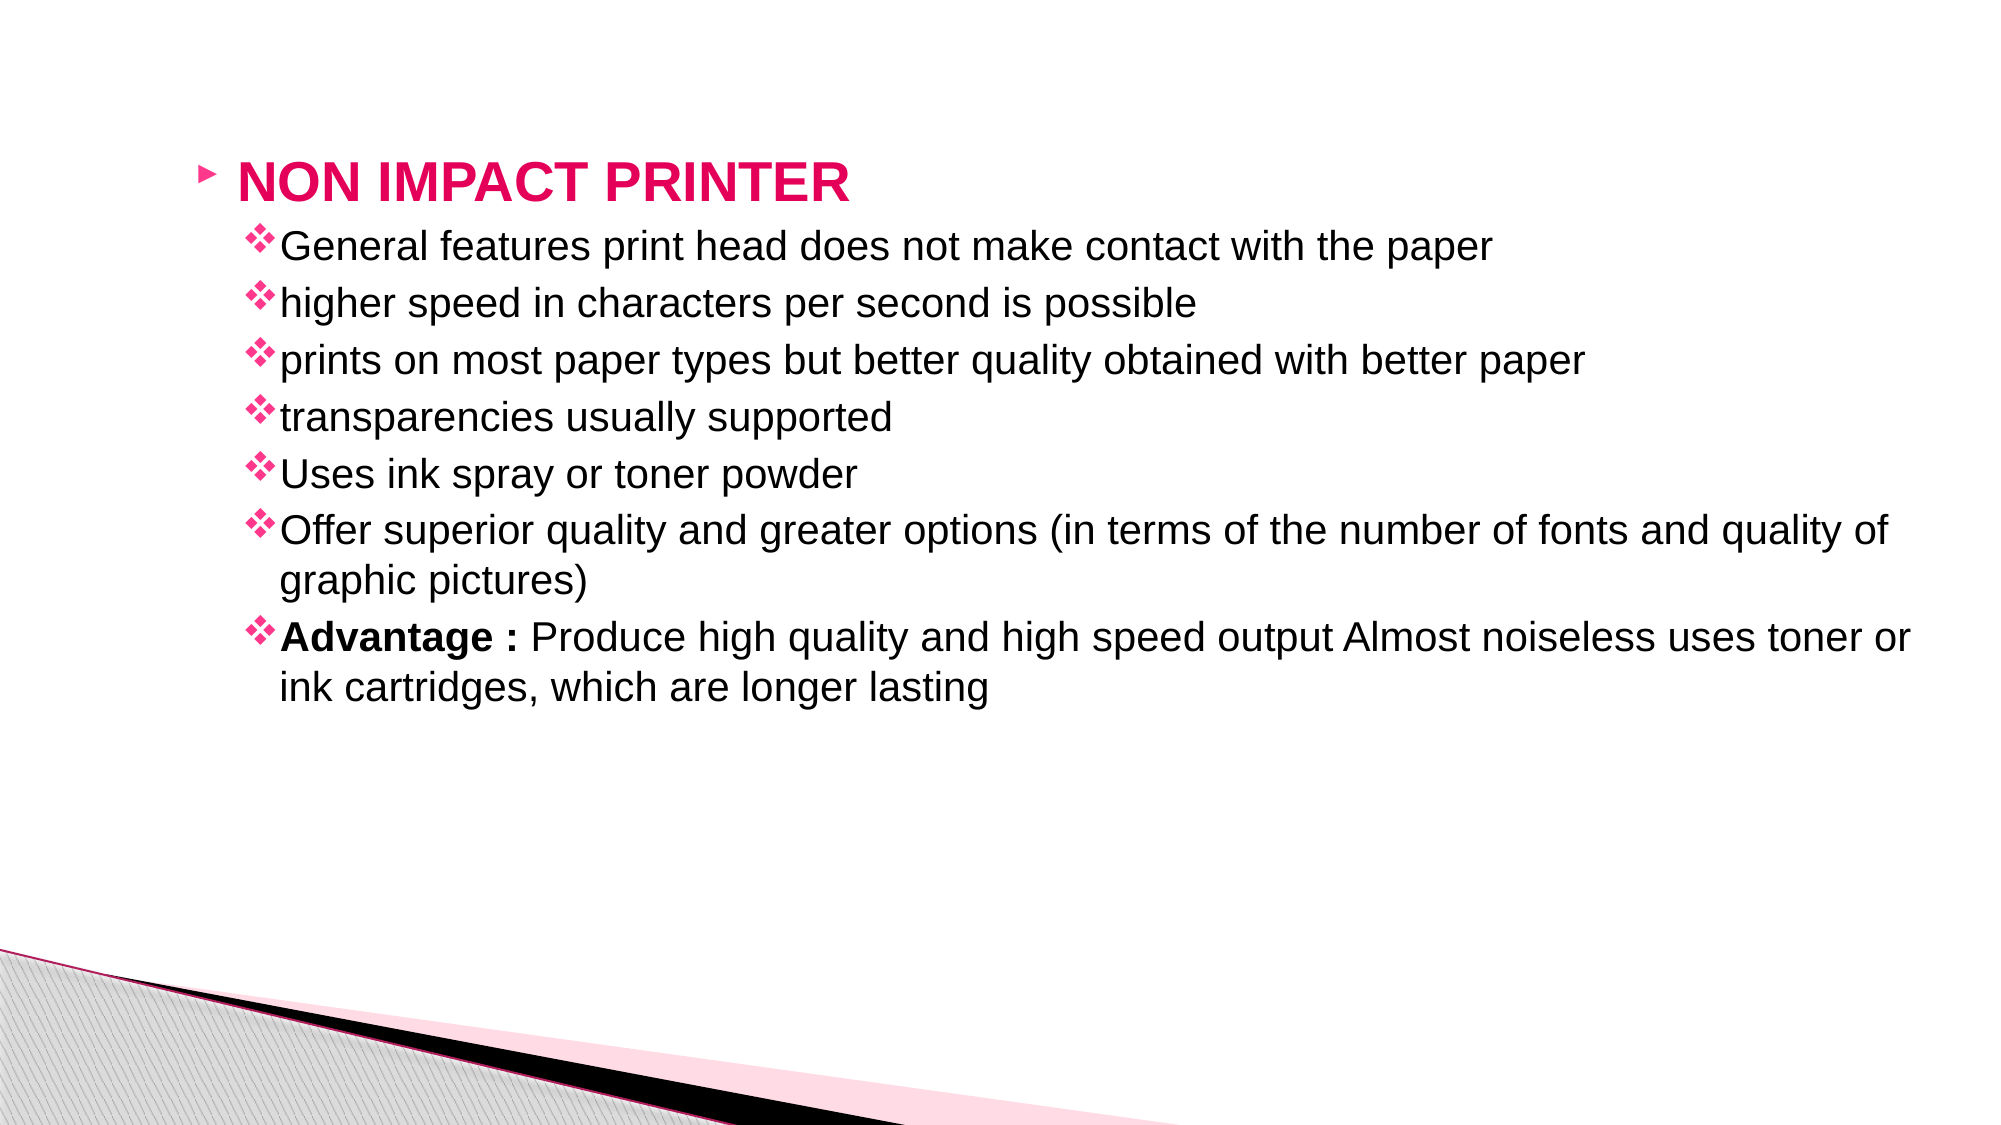

NON IMPACT PRINTER
General features print head does not make contact with the paper
higher speed in characters per second is possible
prints on most paper types but better quality obtained with better paper
transparencies usually supported
Uses ink spray or toner powder
Offer superior quality and greater options (in terms of the number of fonts and quality of graphic pictures)
Advantage : Produce high quality and high speed output Almost noiseless uses toner or ink cartridges, which are longer lasting